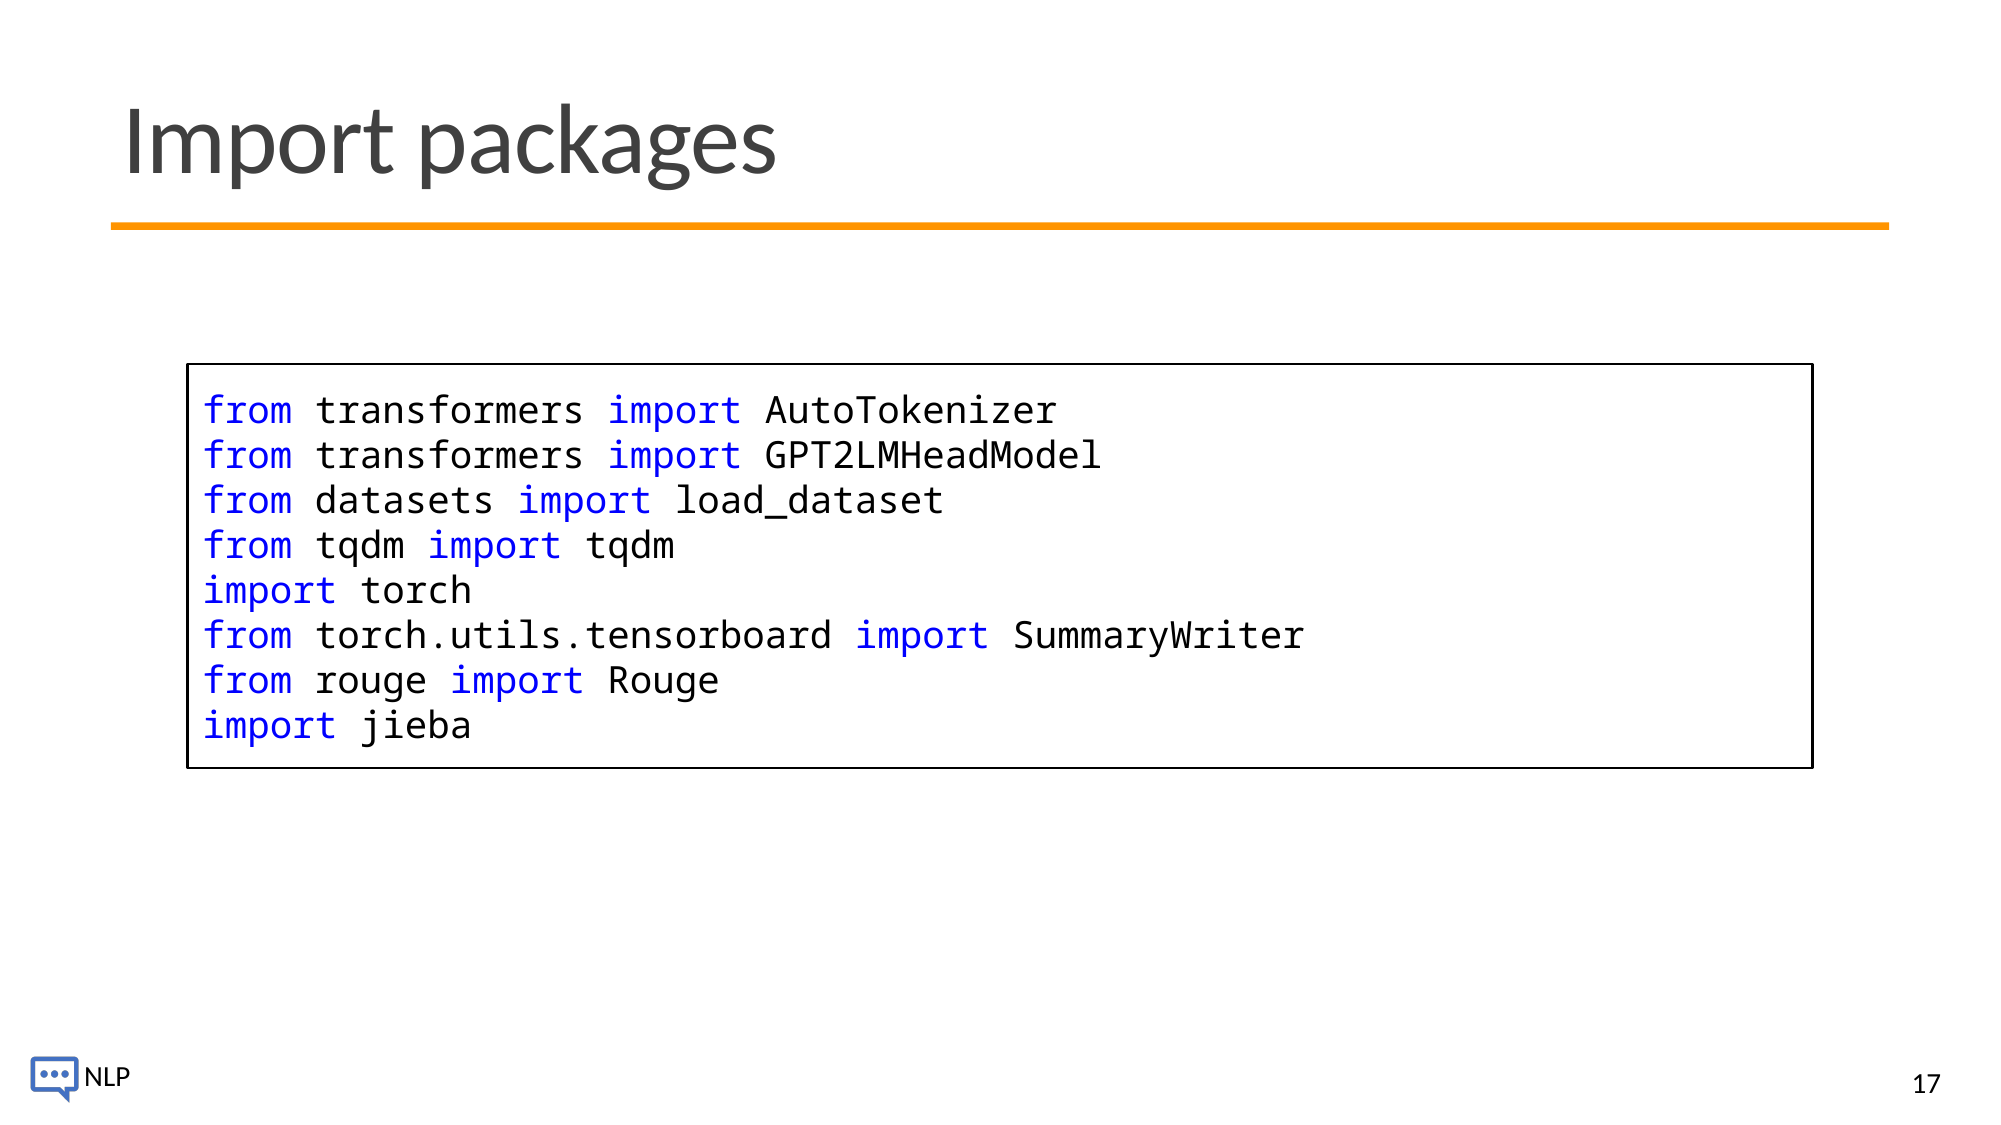

# Import packages
from transformers import AutoTokenizer
from transformers import GPT2LMHeadModel
from datasets import load_dataset
from tqdm import tqdm
import torch
from torch.utils.tensorboard import SummaryWriter
from rouge import Rouge
import jieba
17